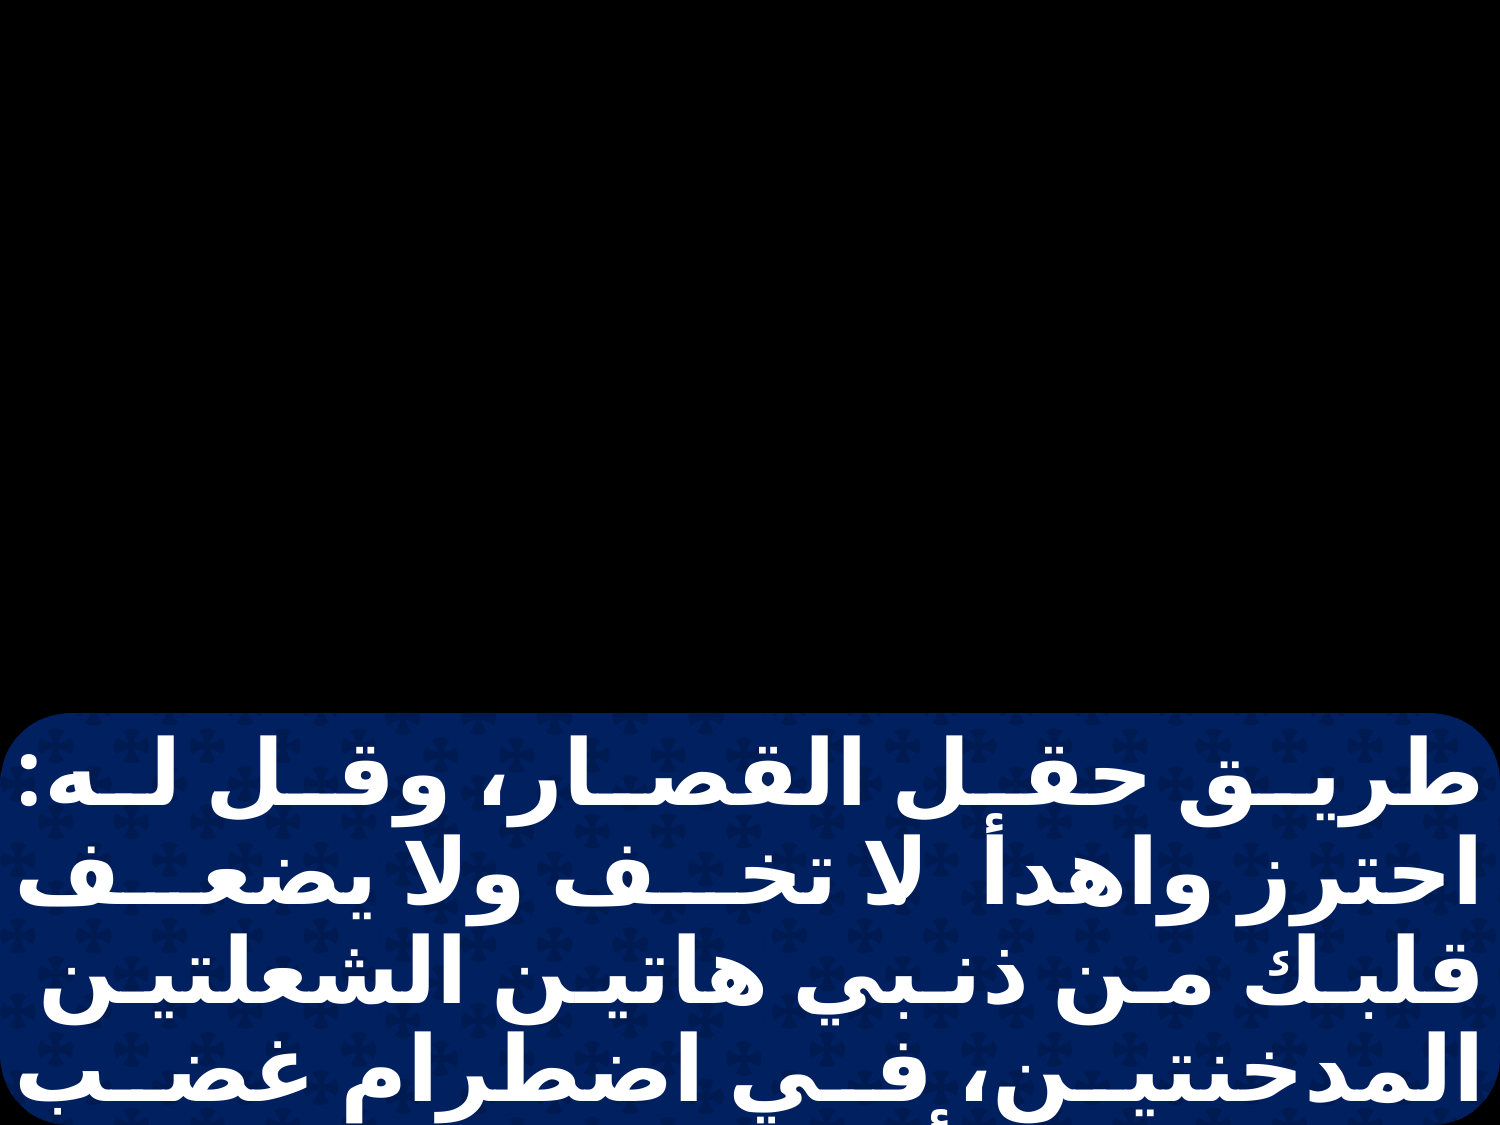

طريق حقل القصار، وقل له: احترز واهدأ. لا تخف ولا يضعف قلبك من ذنبي هاتين الشعلتين  المدخنتين، في اضطرام غضب رصين ملك أرام  وابن رمليا. فإن أرام وأفرايم وابن رمليا قد تأمروا